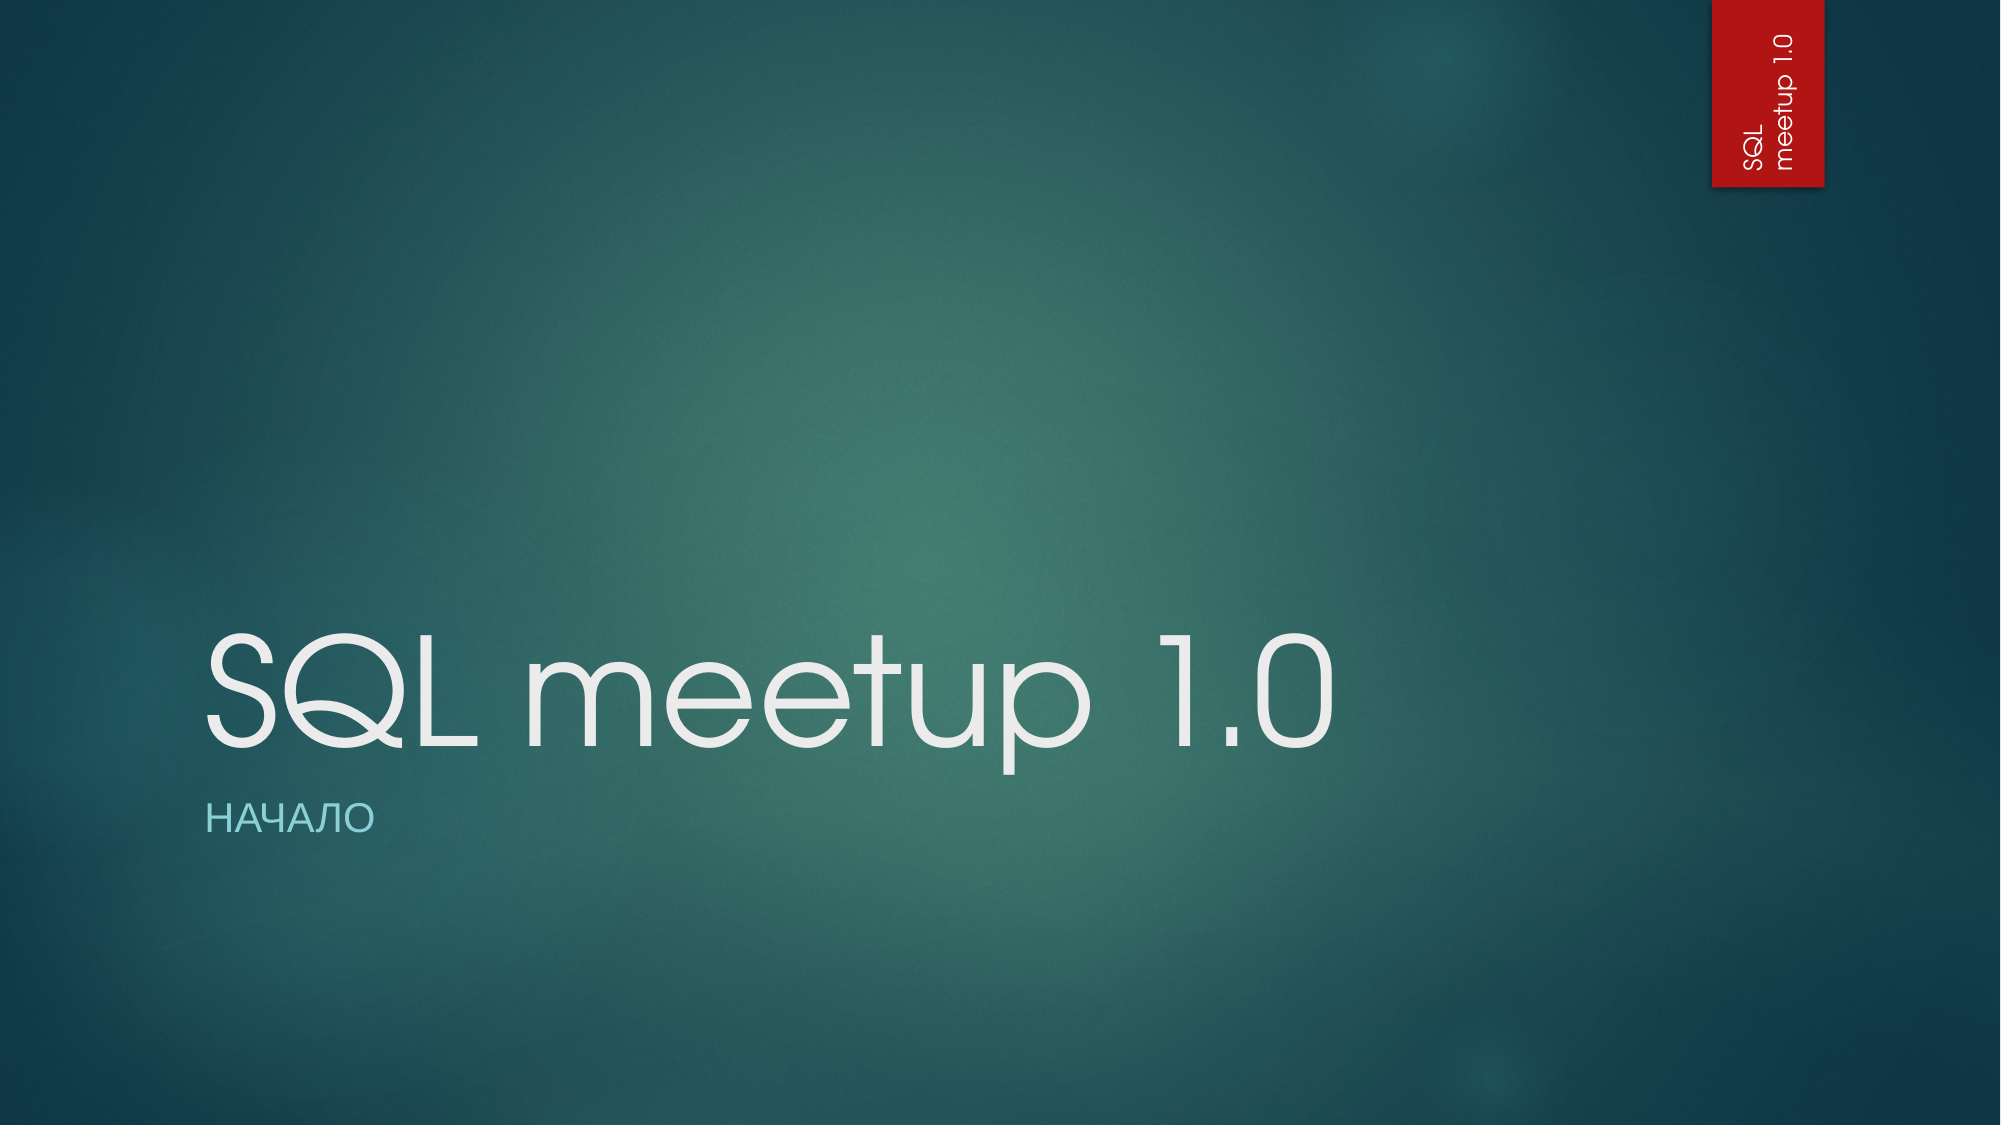

SQL
meetup 1.0
# SQL meetup 1.0
начало